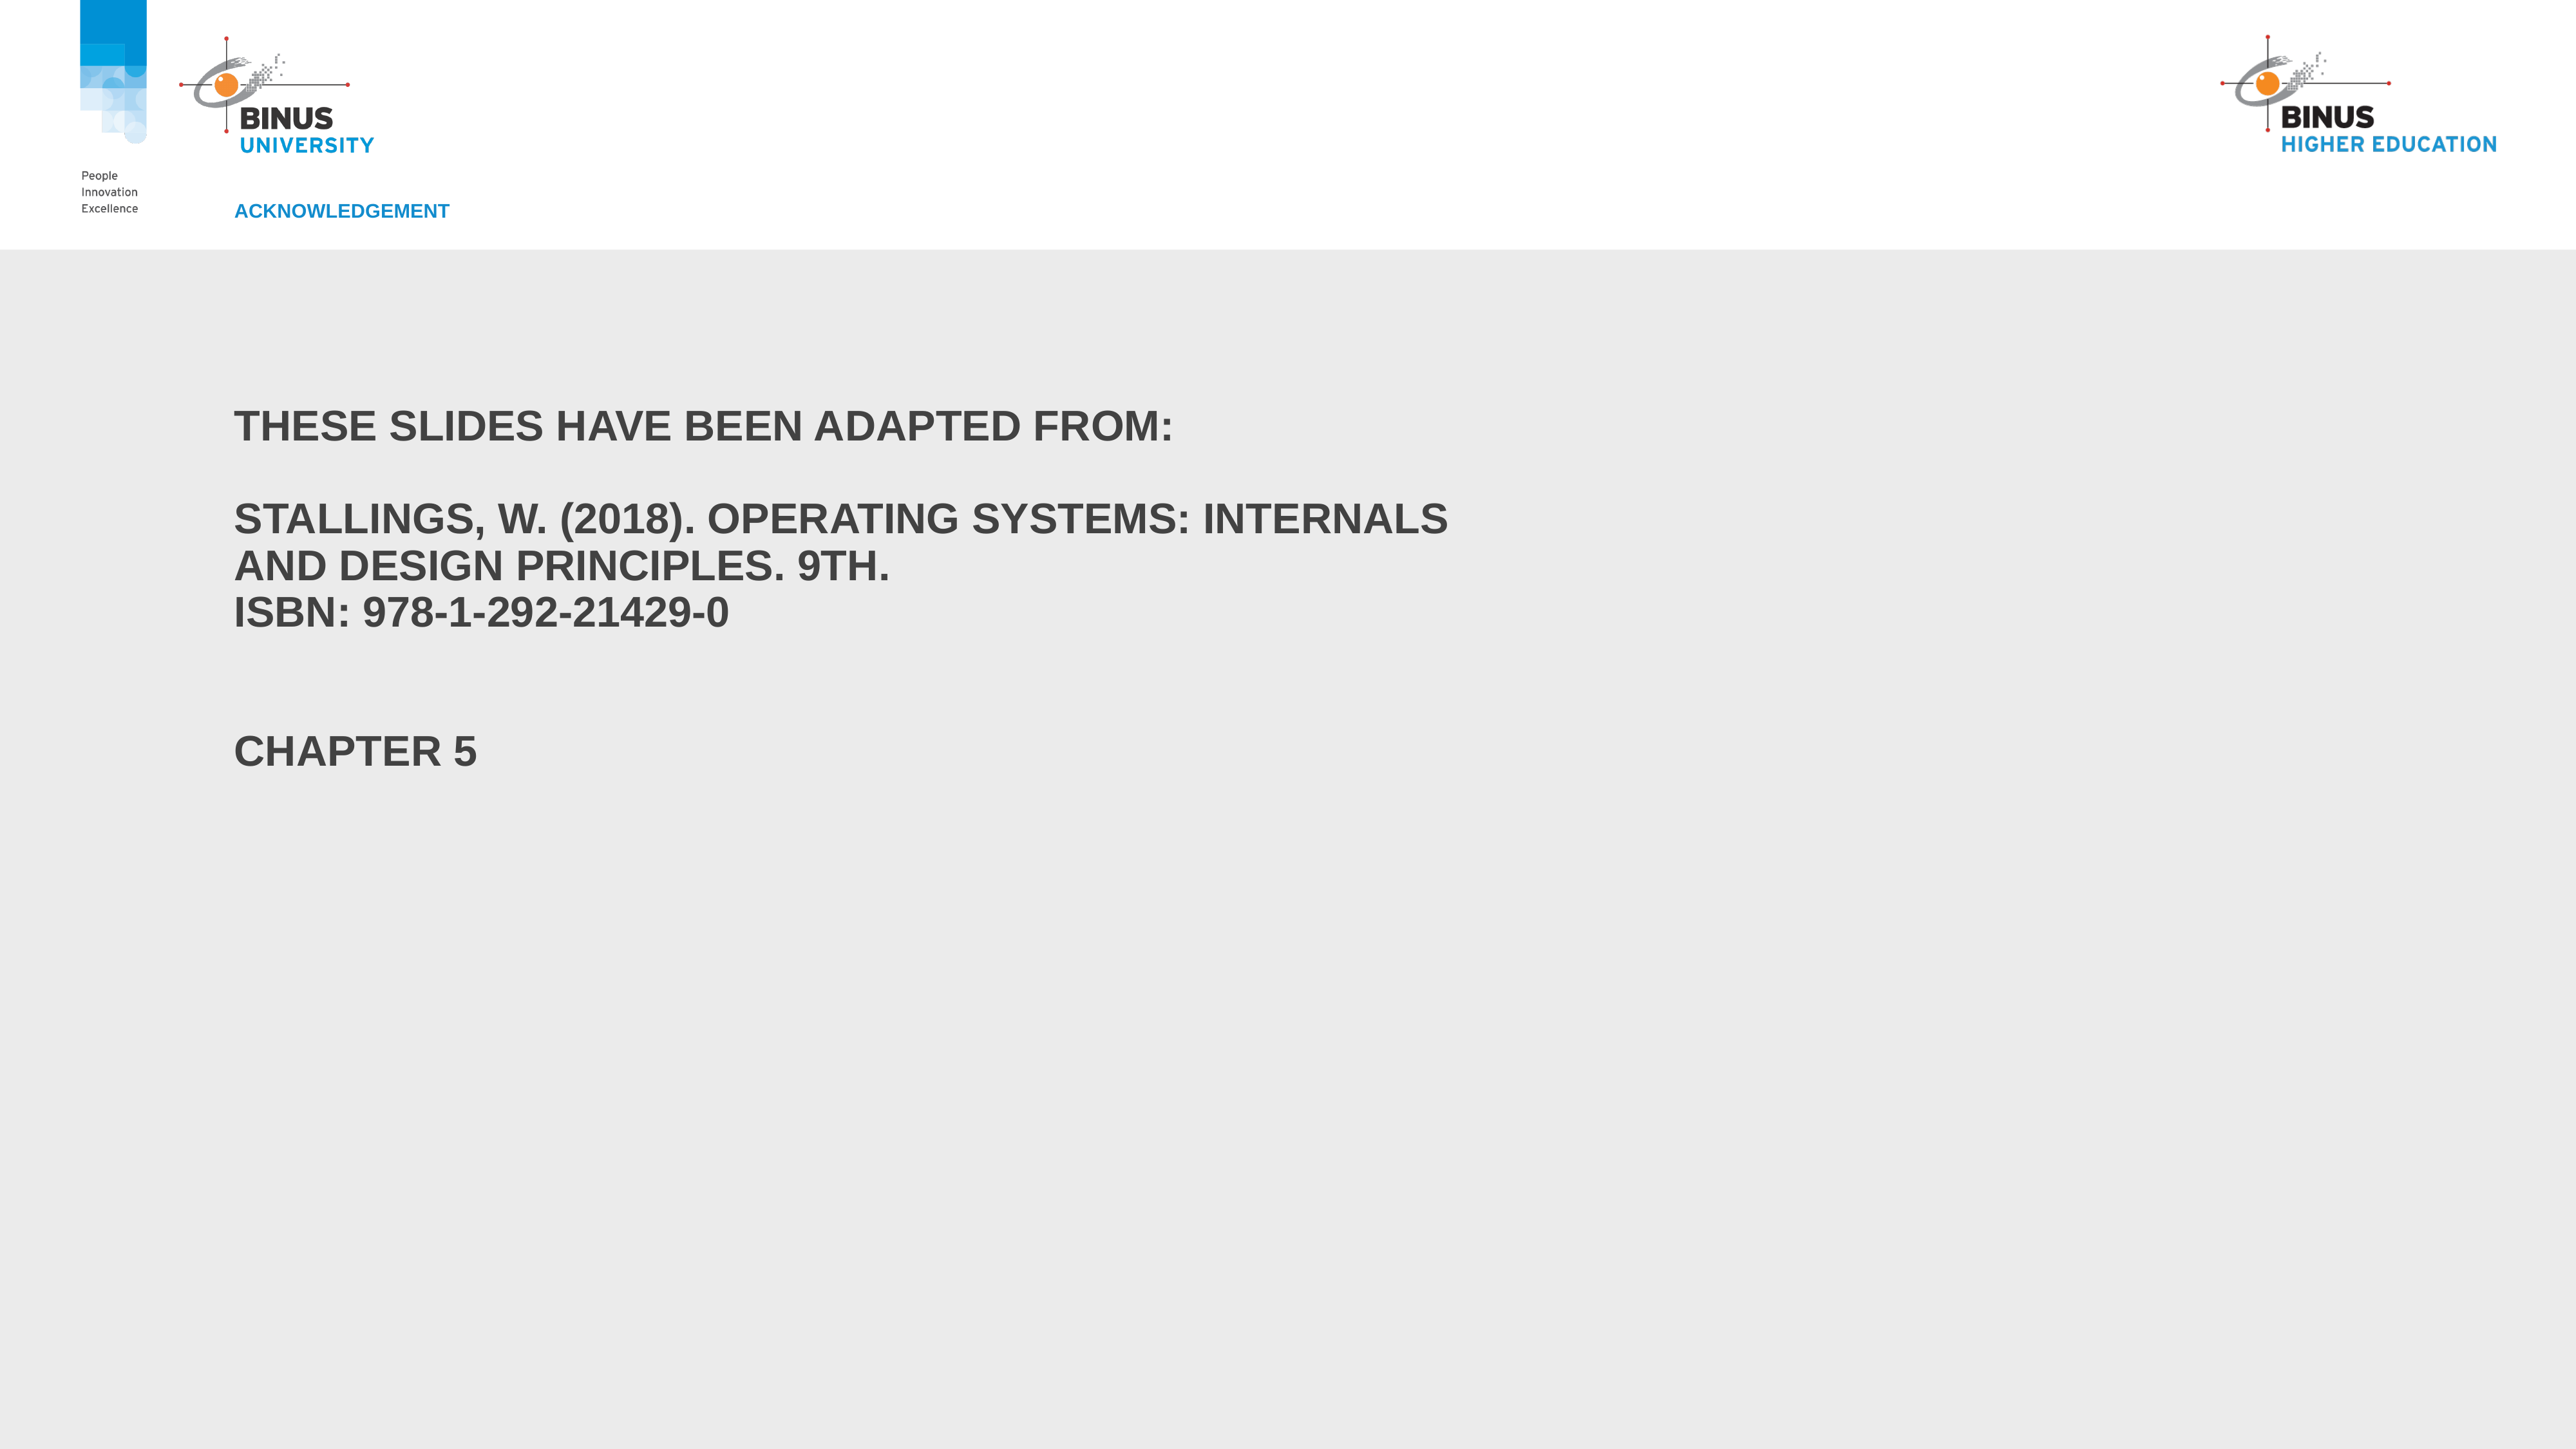

# Acknowledgement
These slides have been adapted from:
Stallings, W. (2018). Operating Systems: Internals and Design Principles. 9th.
ISBN: 978-1-292-21429-0
Chapter 5